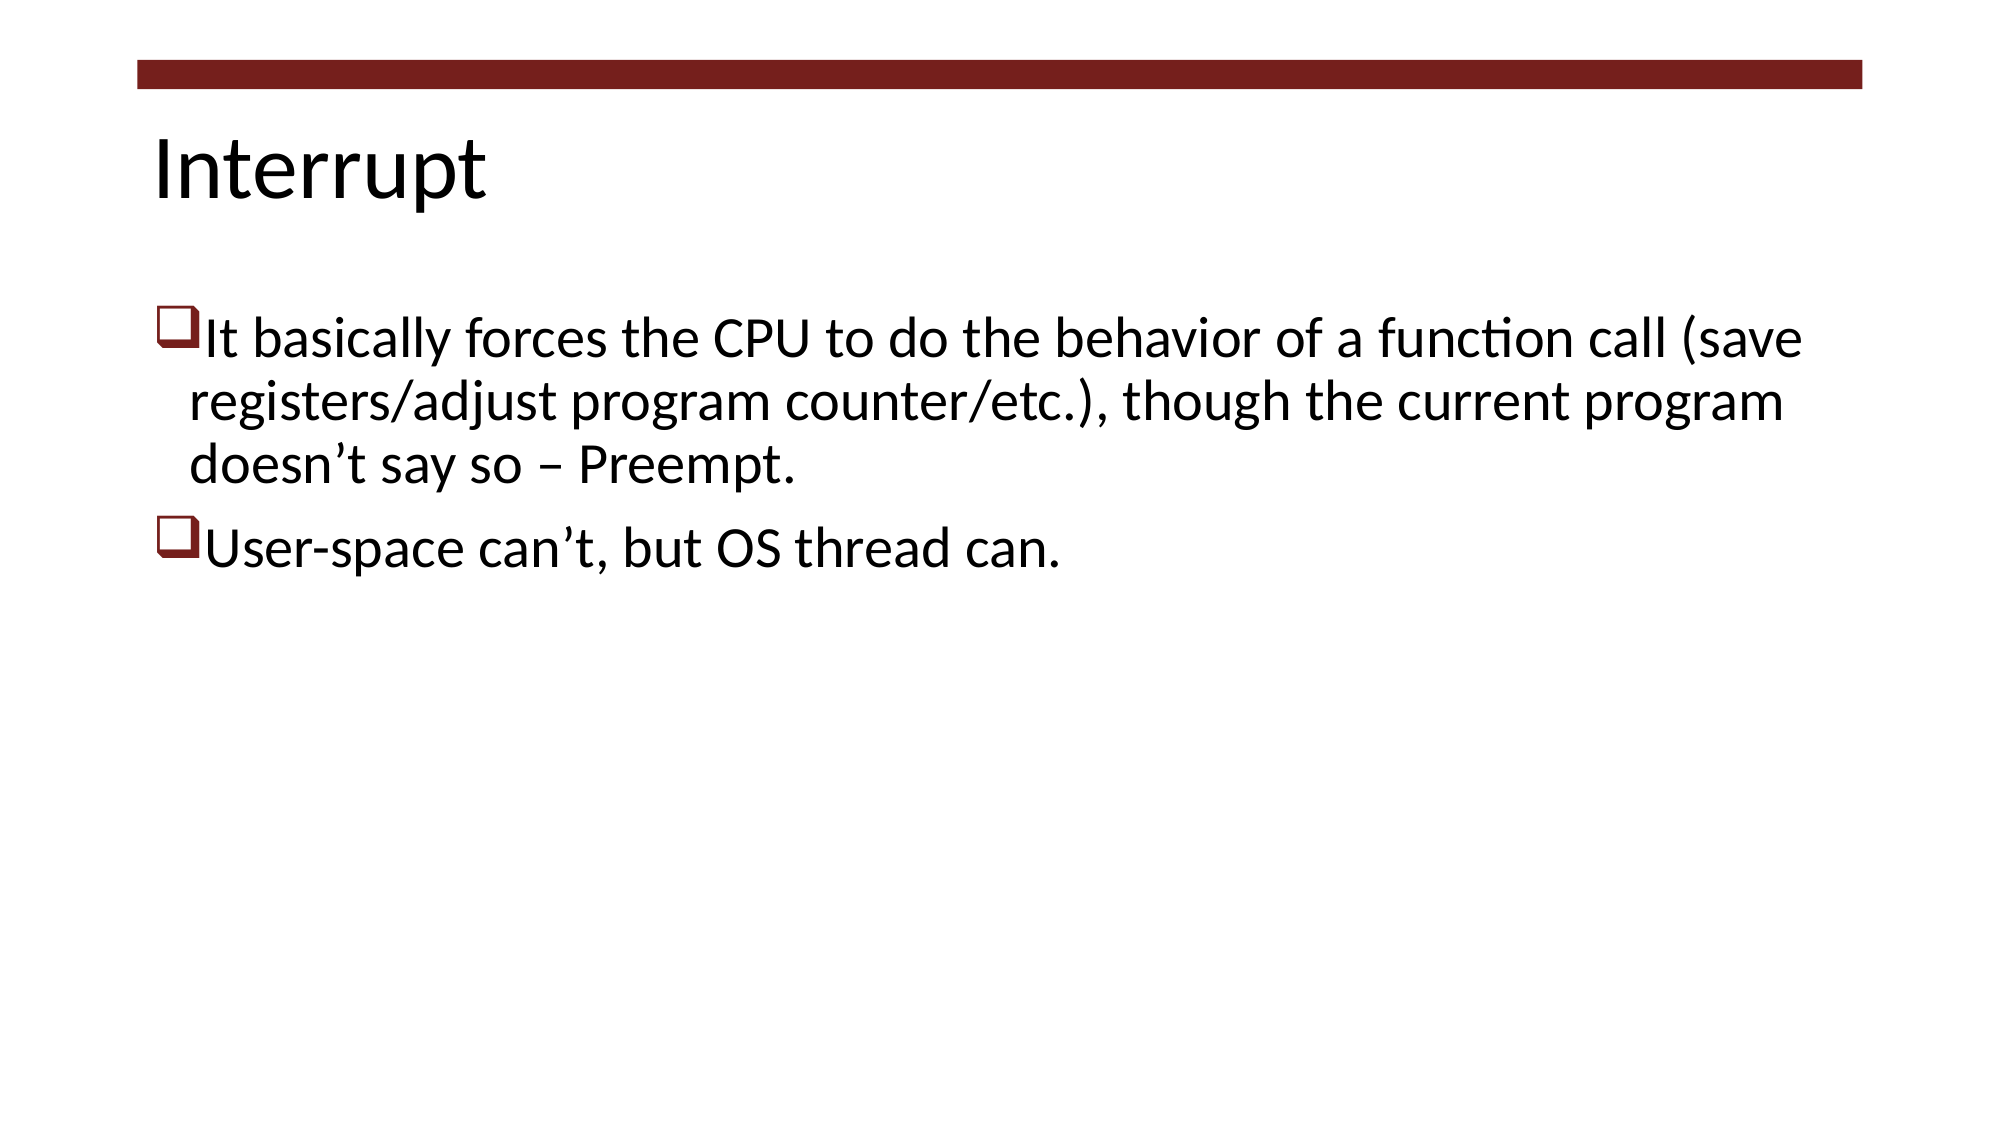

# Interrupt
It basically forces the CPU to do the behavior of a function call (save registers/adjust program counter/etc.), though the current program doesn’t say so – Preempt.
User-space can’t, but OS thread can.